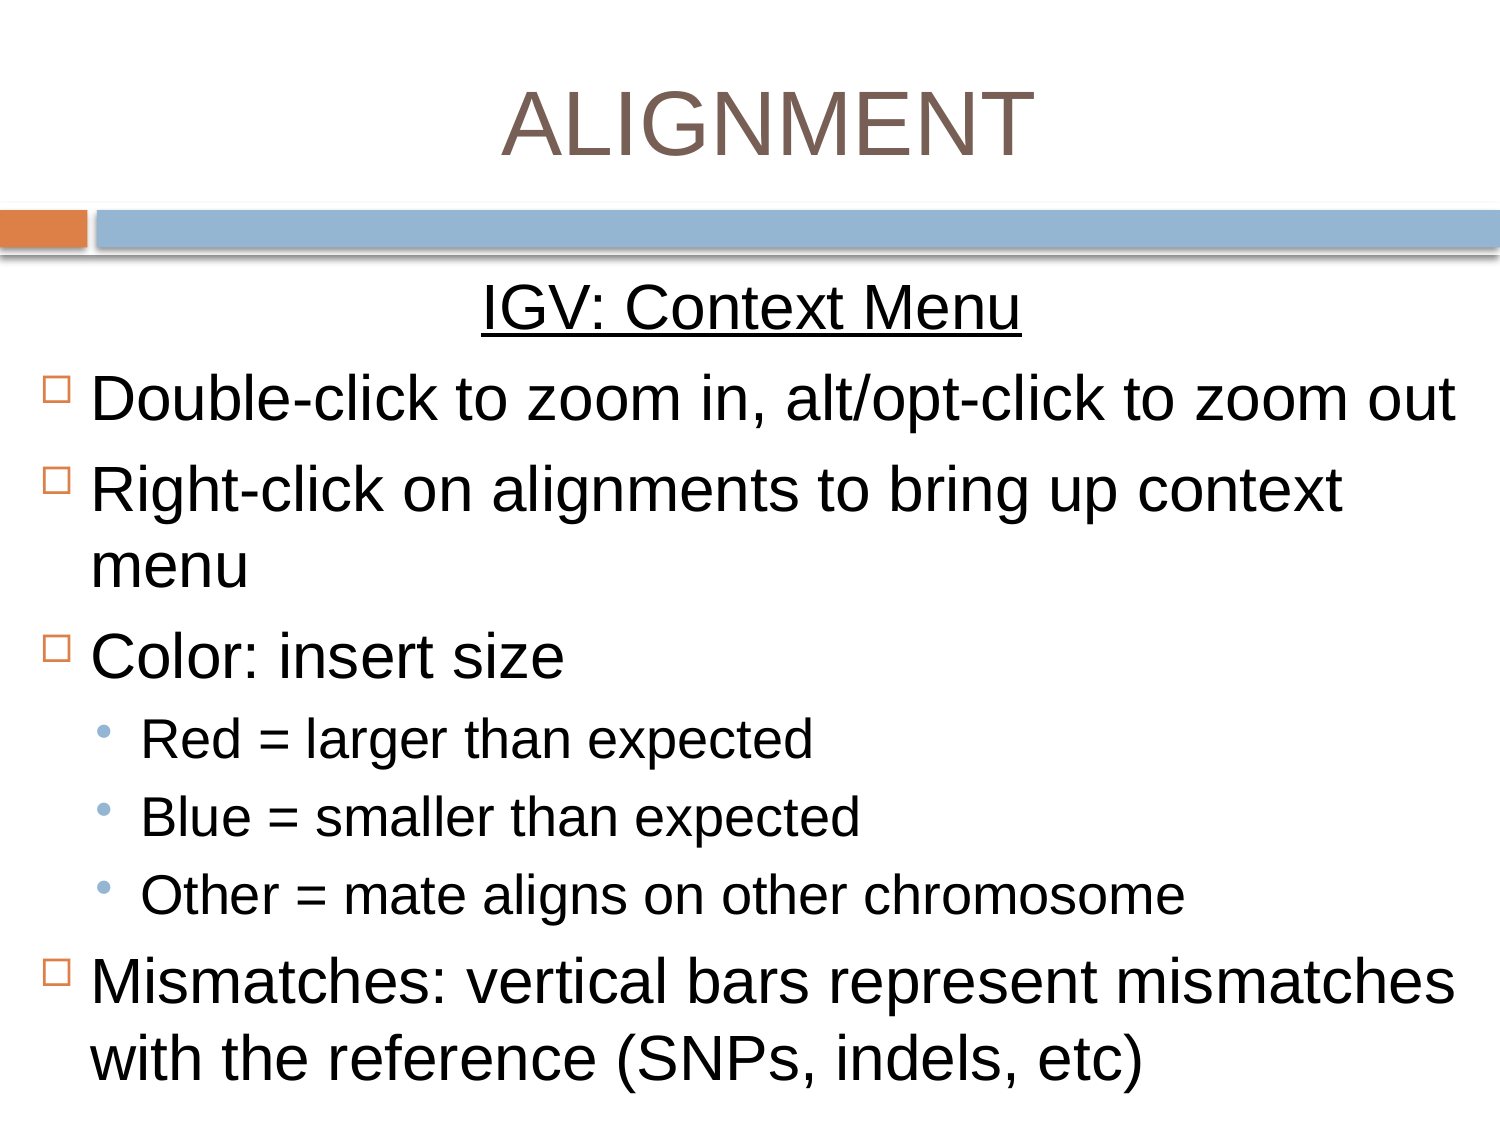

# ALIGNMENT
IGV: Context Menu
Double-click to zoom in, alt/opt-click to zoom out
Right-click on alignments to bring up context menu
Color: insert size
Red = larger than expected
Blue = smaller than expected
Other = mate aligns on other chromosome
Mismatches: vertical bars represent mismatches with the reference (SNPs, indels, etc)